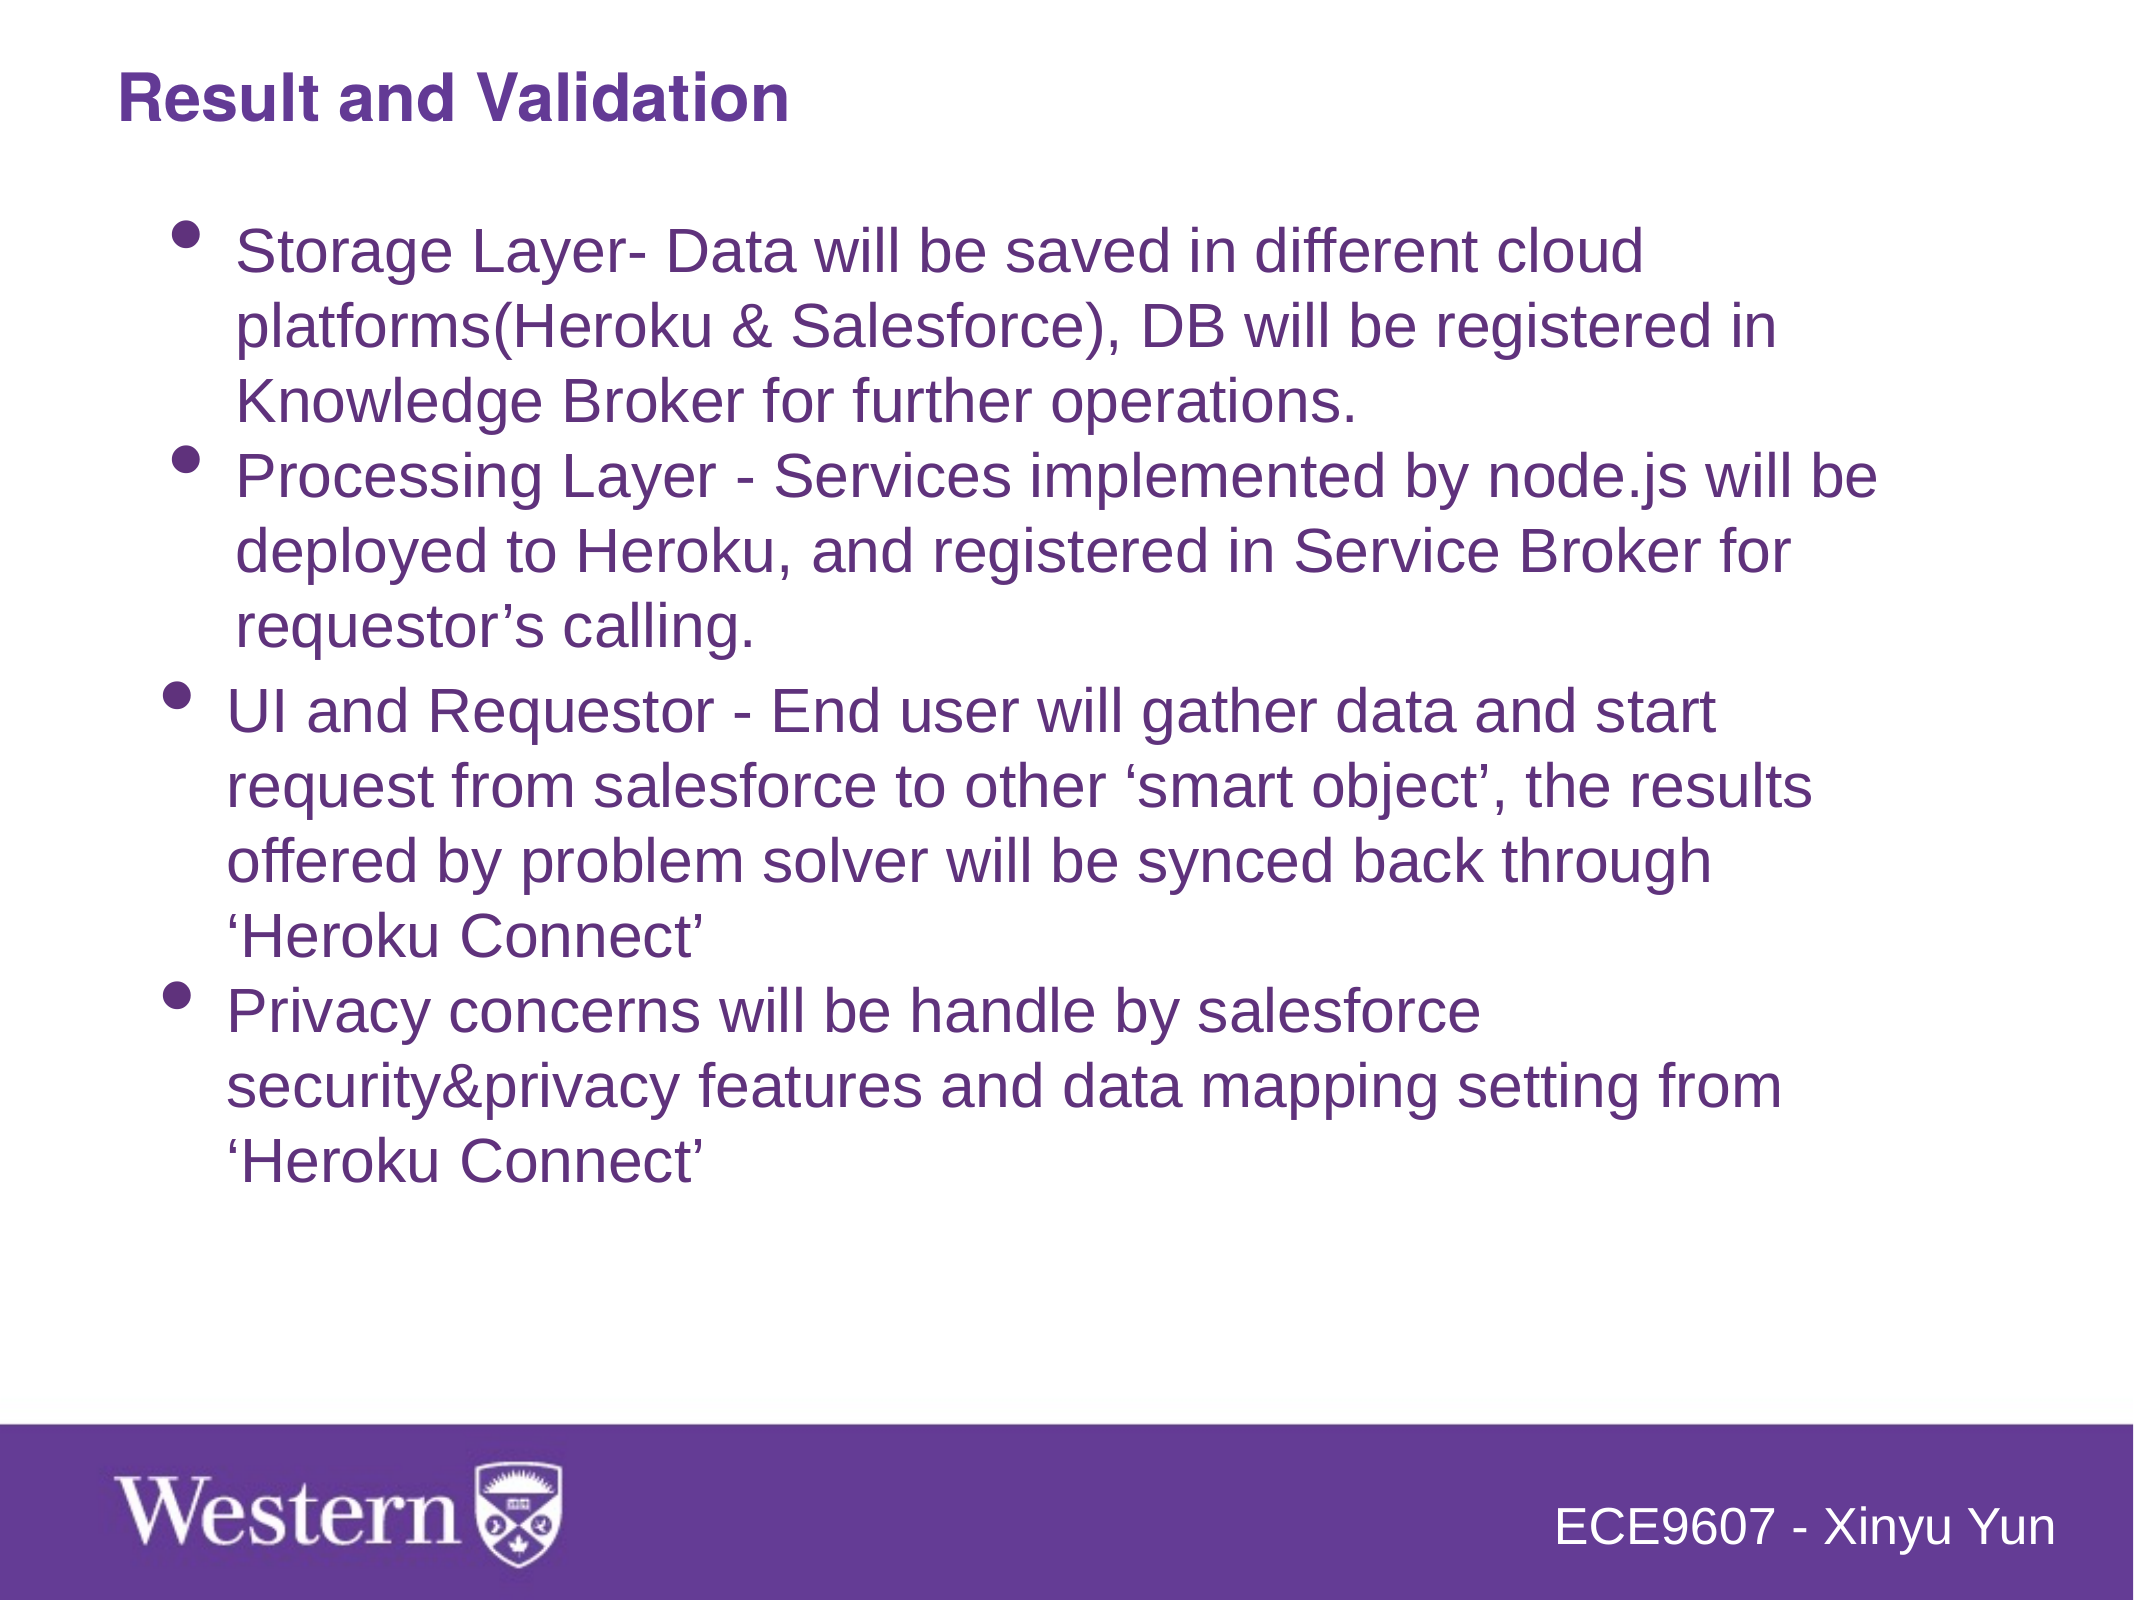

Result and Validation

Storage Layer- Data will be saved in different cloud platforms(Heroku & Salesforce), DB will be registered in Knowledge Broker for further operations.
Processing Layer - Services implemented by node.js will be deployed to Heroku, and registered in Service Broker for requestor’s calling.
UI and Requestor - End user will gather data and start request from salesforce to other ‘smart object’, the results offered by problem solver will be synced back through ‘Heroku Connect’
Privacy concerns will be handle by salesforce security&privacy features and data mapping setting from ‘Heroku Connect’

ECE9607 - Xinyu Yun